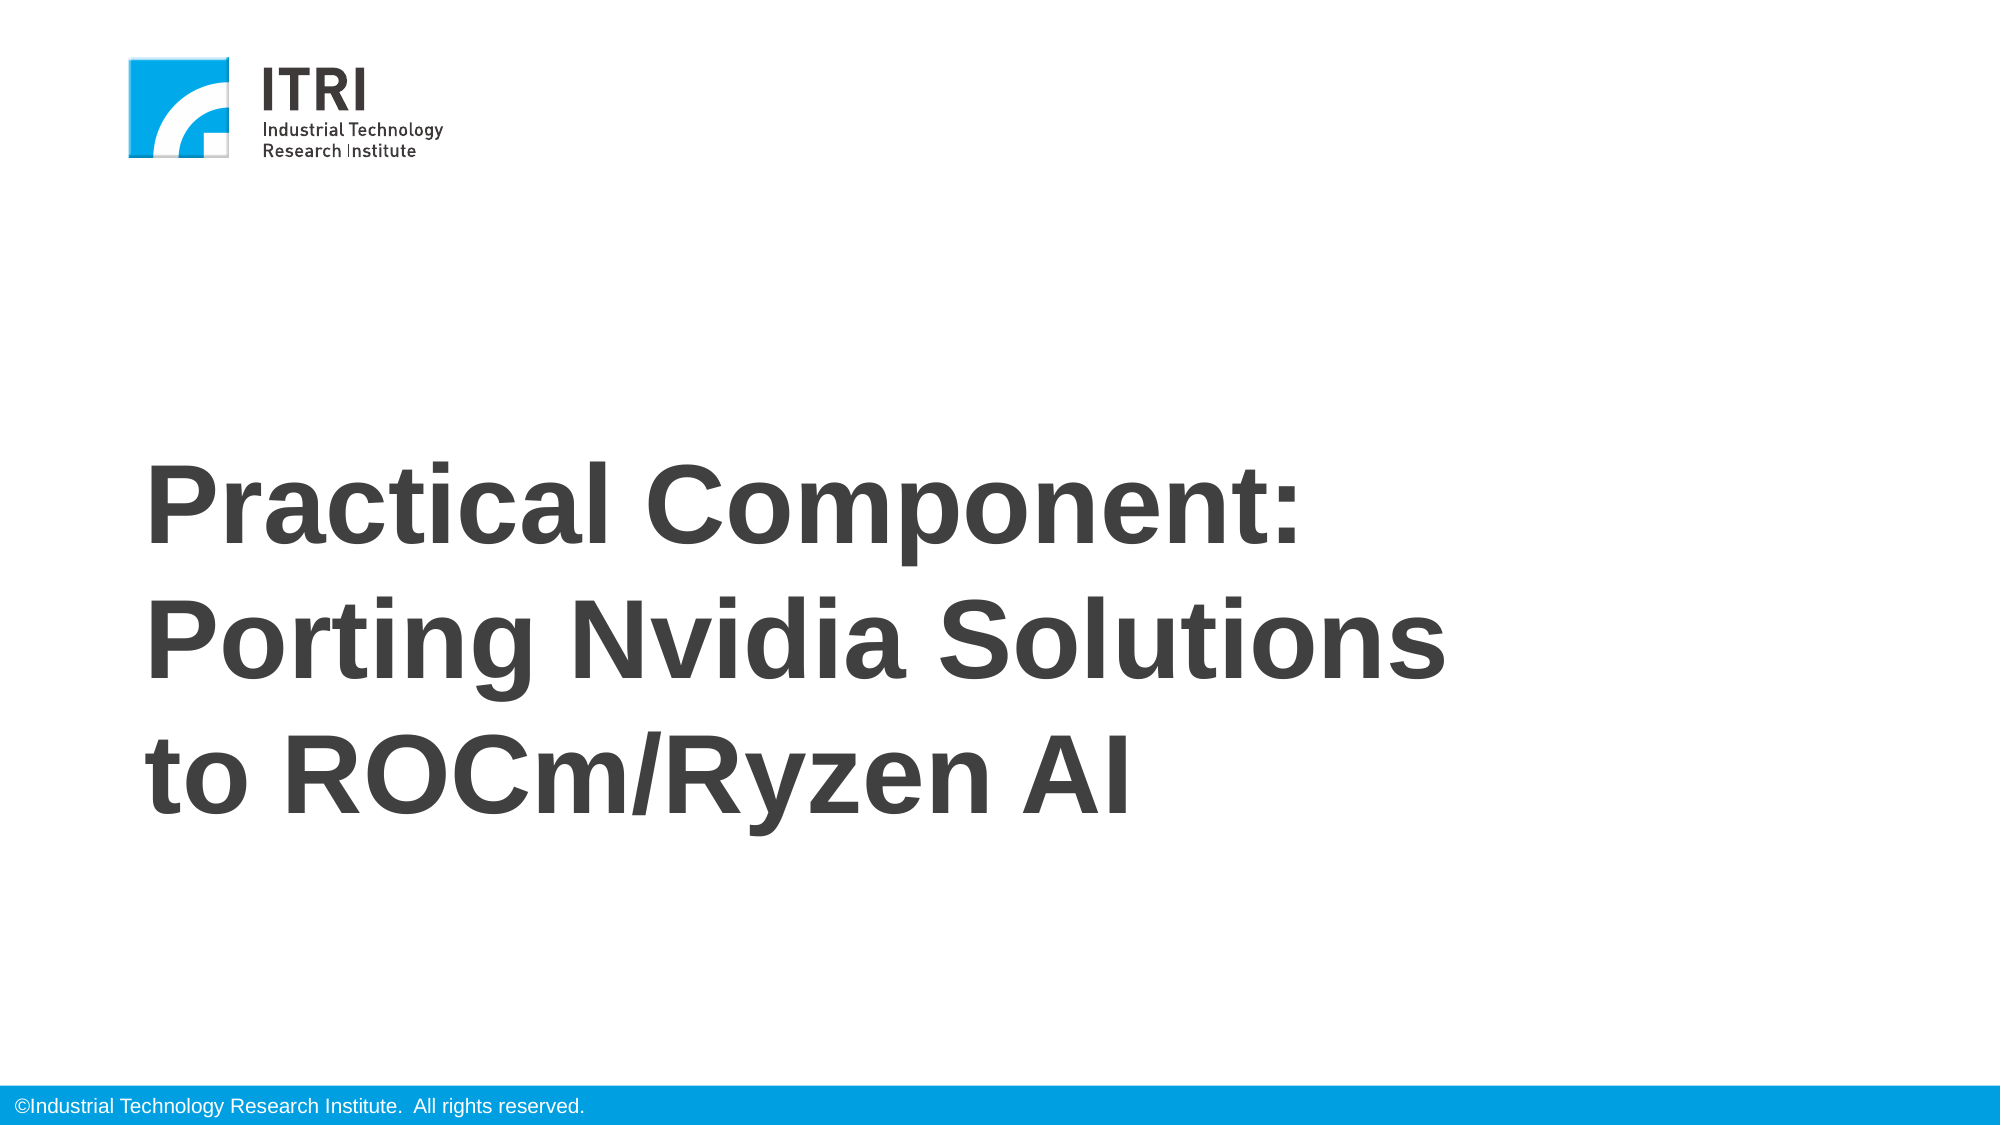

# Practical Component: Porting Nvidia Solutions to ROCm/Ryzen AI